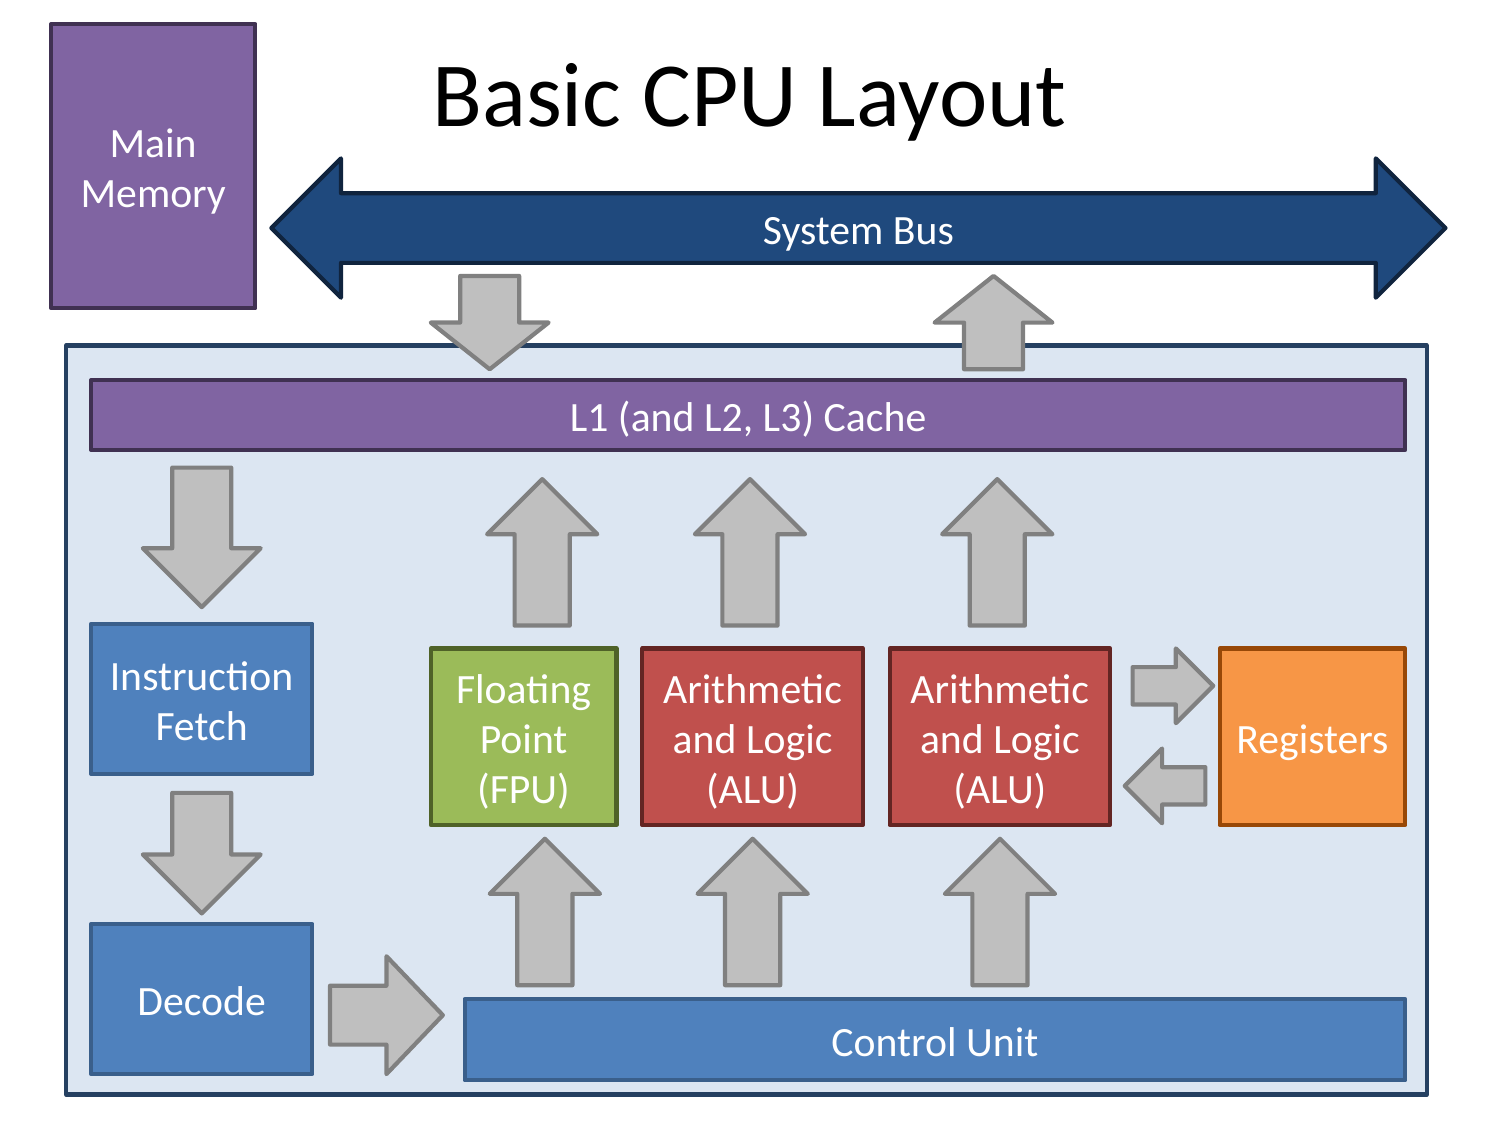

# Basic CPU Layout
Main Memory
System Bus

L1 (and L2, L3) Cache

Instruction Fetch

Registers
Arithmetic and Logic (ALU)
Floating Point (FPU)
Arithmetic and Logic (ALU)

Decode

Control Unit